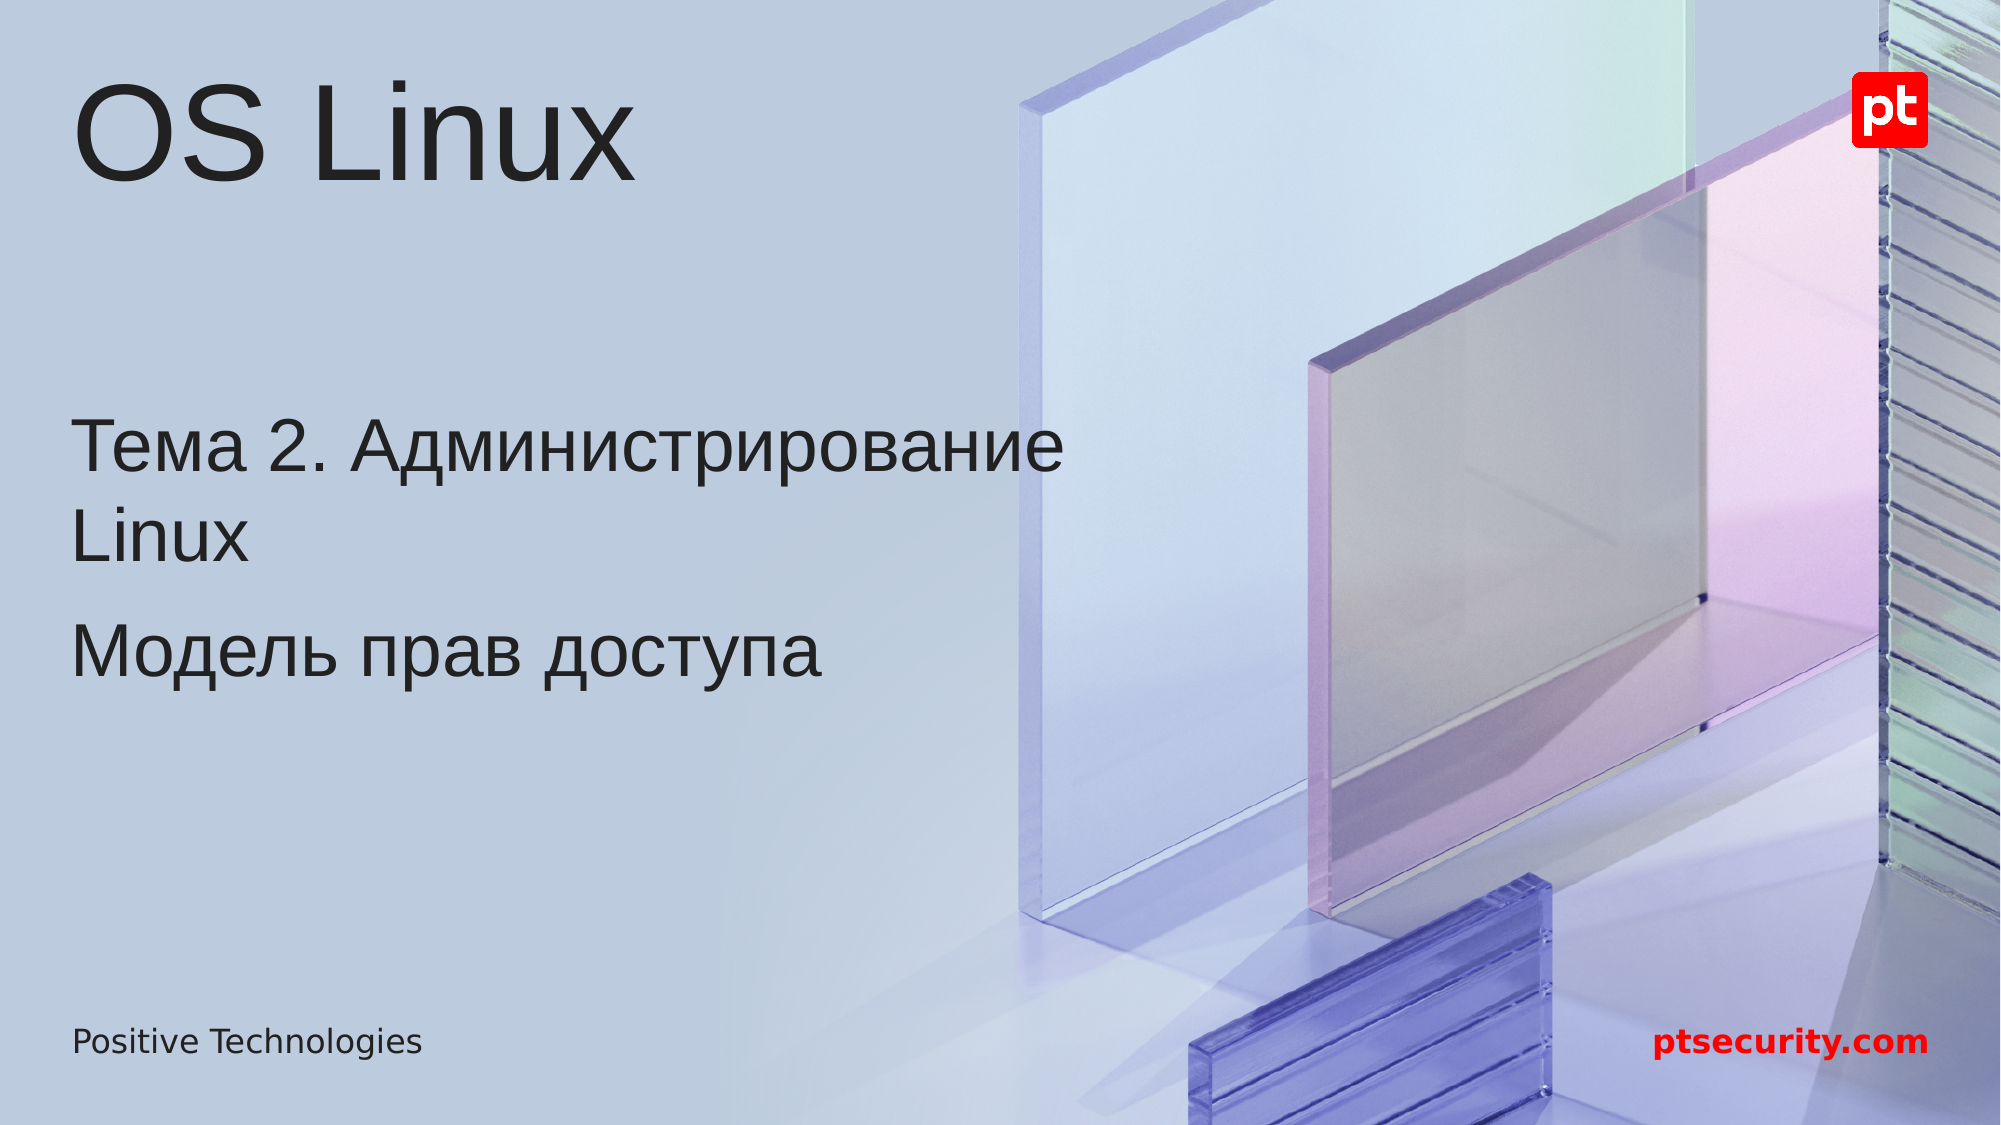

# OS Linux
Тема 2. Администрирование Linux
Модель прав доступа